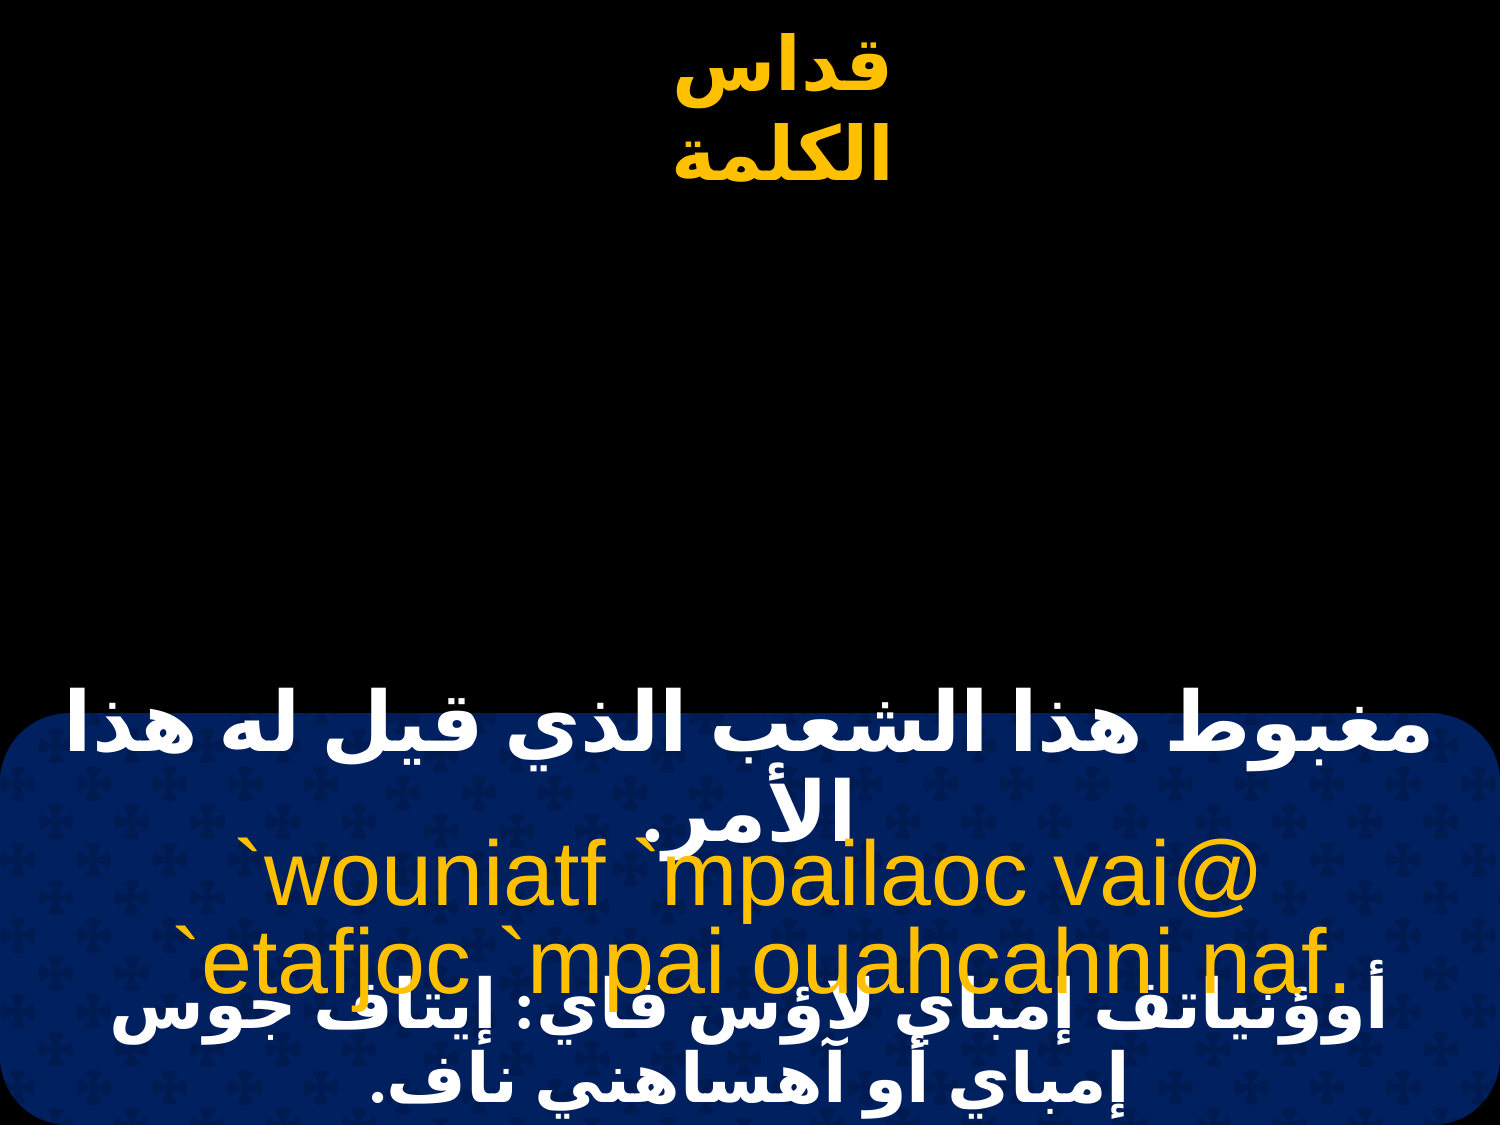

# مغبوط هذا الشعب الذي قيل له هذا الأمر.
`wouniatf `mpailaoc vai@
 `etafjoc `mpai ouahcahni naf.
أوؤنياتف إمباي لاؤس فاي: إيتاف جوس إمباي أو آهساهني ناف.